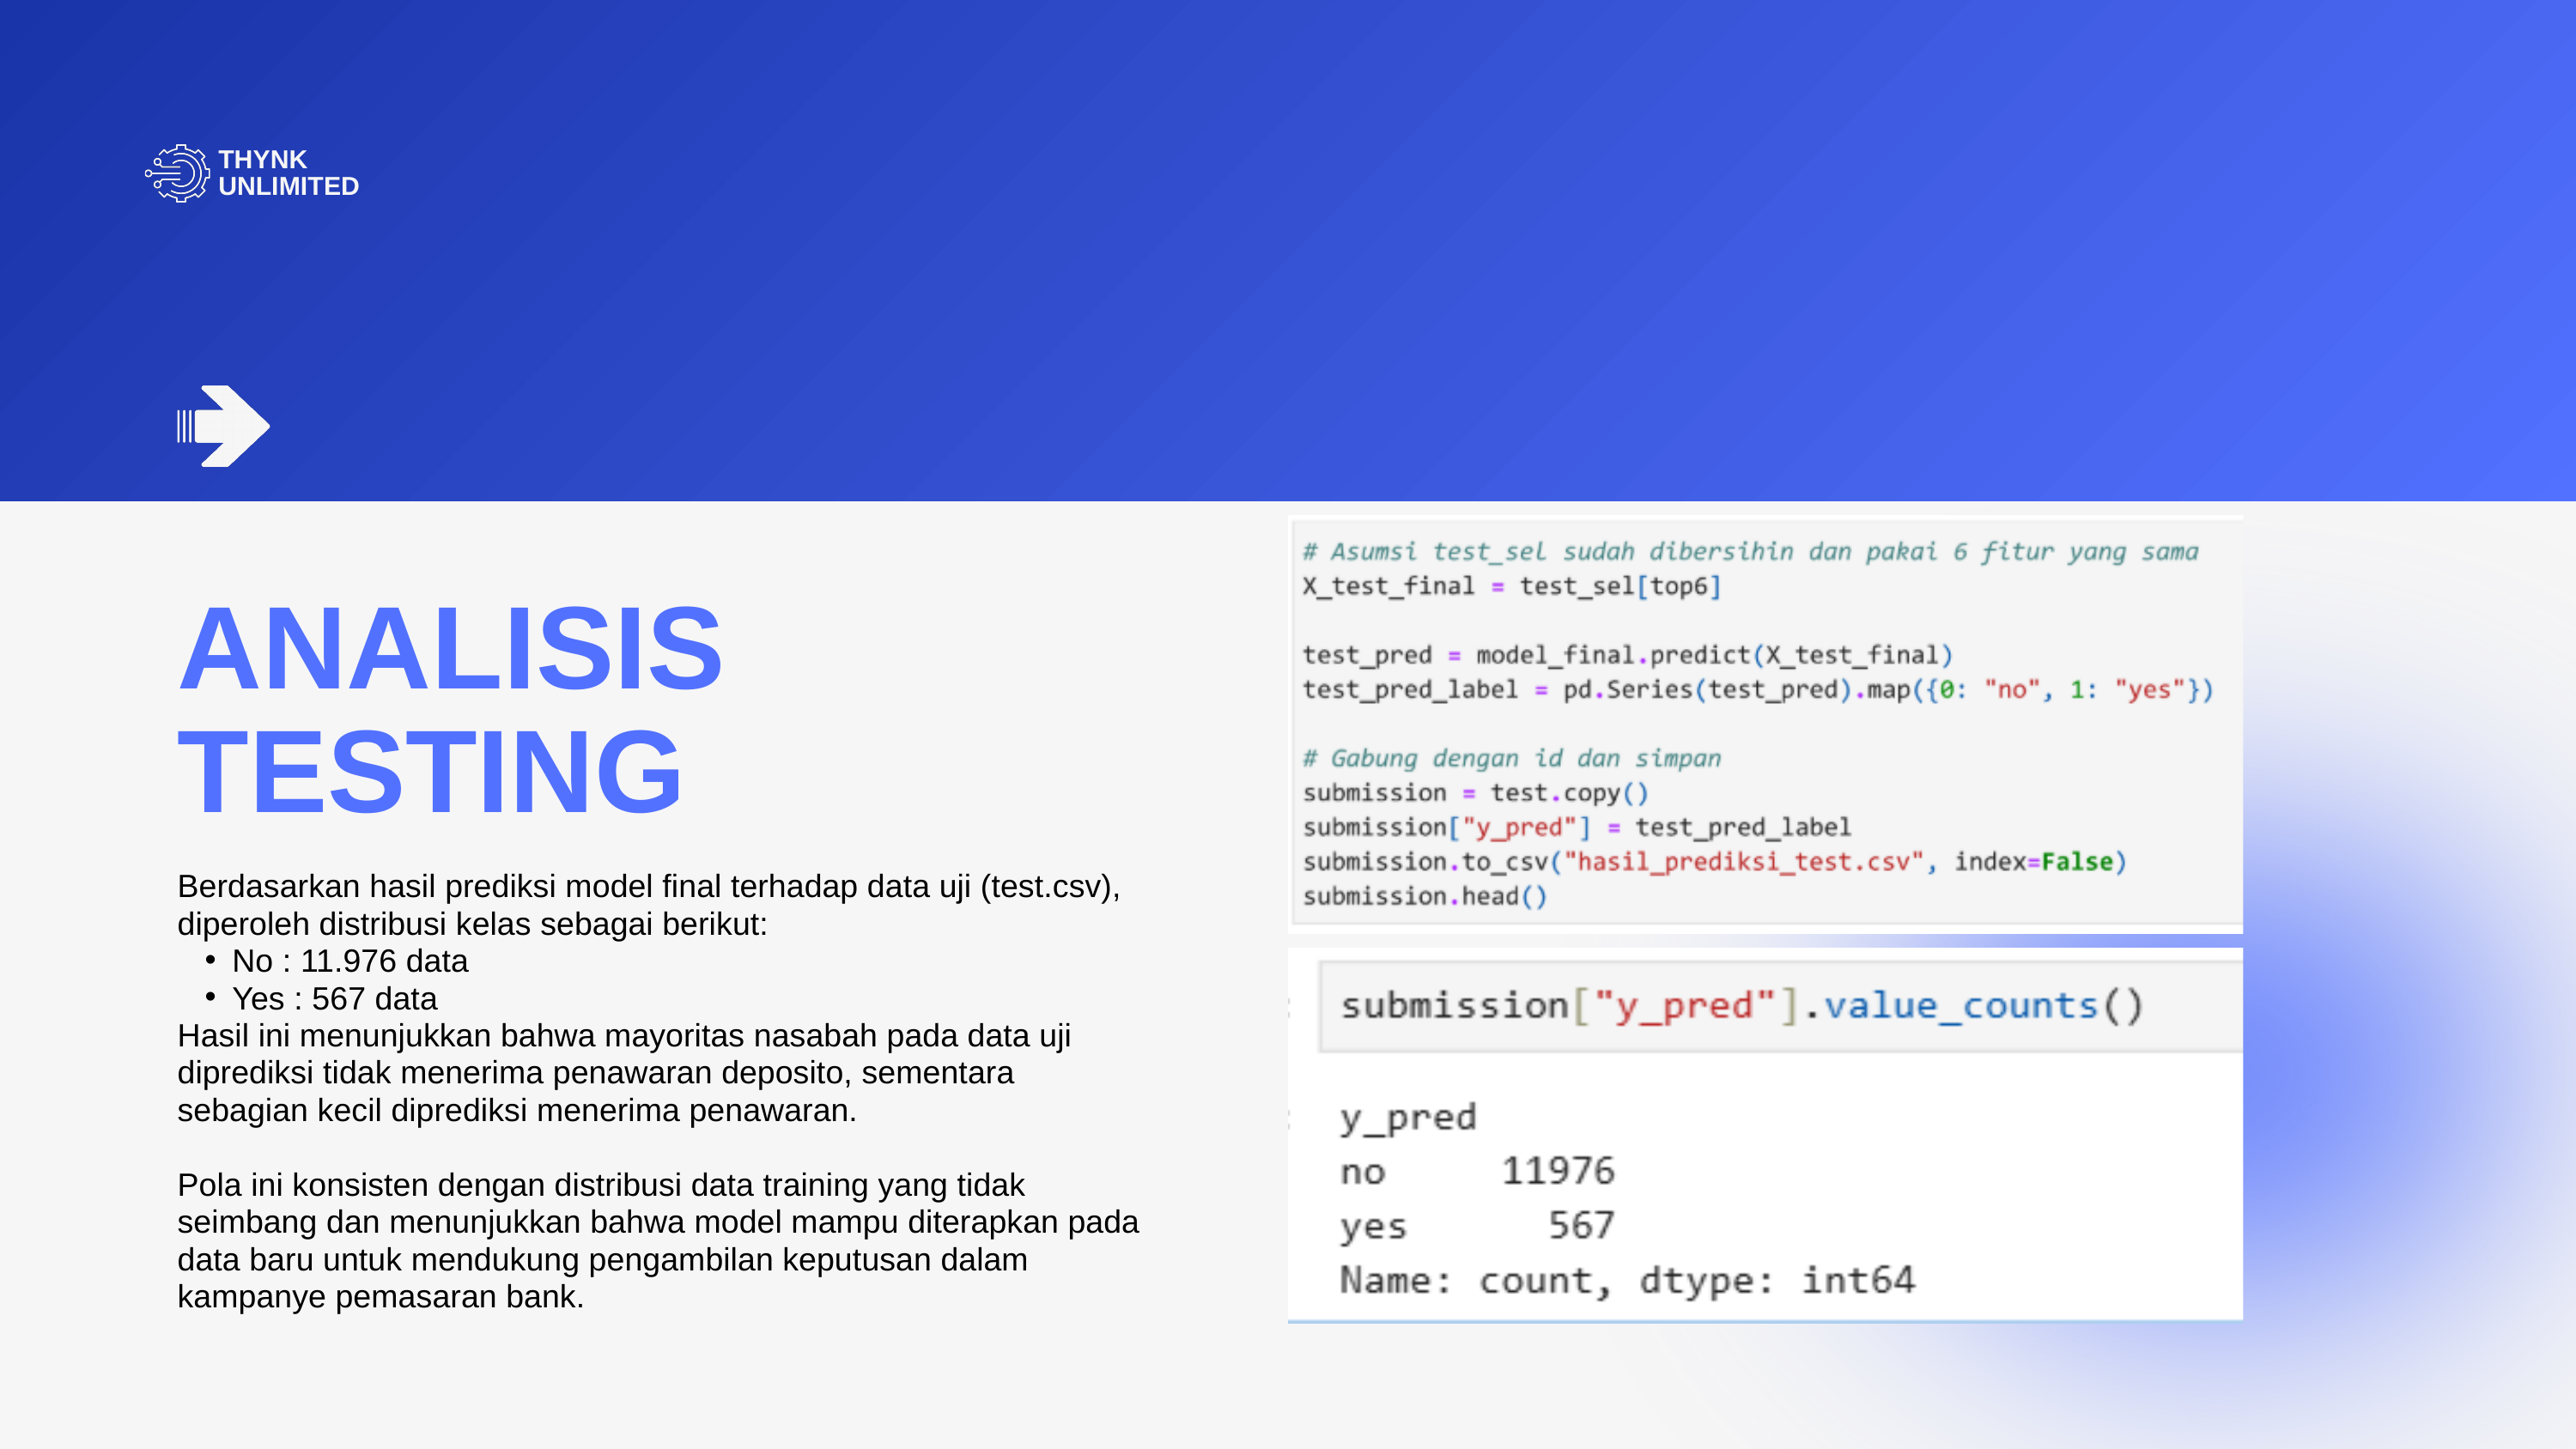

THYNK UNLIMITED

ANALISIS TESTING
Berdasarkan hasil prediksi model final terhadap data uji (test.csv), diperoleh distribusi kelas sebagai berikut:
No : 11.976 data
Yes : 567 data
Hasil ini menunjukkan bahwa mayoritas nasabah pada data uji diprediksi tidak menerima penawaran deposito, sementara sebagian kecil diprediksi menerima penawaran.

Pola ini konsisten dengan distribusi data training yang tidak seimbang dan menunjukkan bahwa model mampu diterapkan pada data baru untuk mendukung pengambilan keputusan dalam kampanye pemasaran bank.